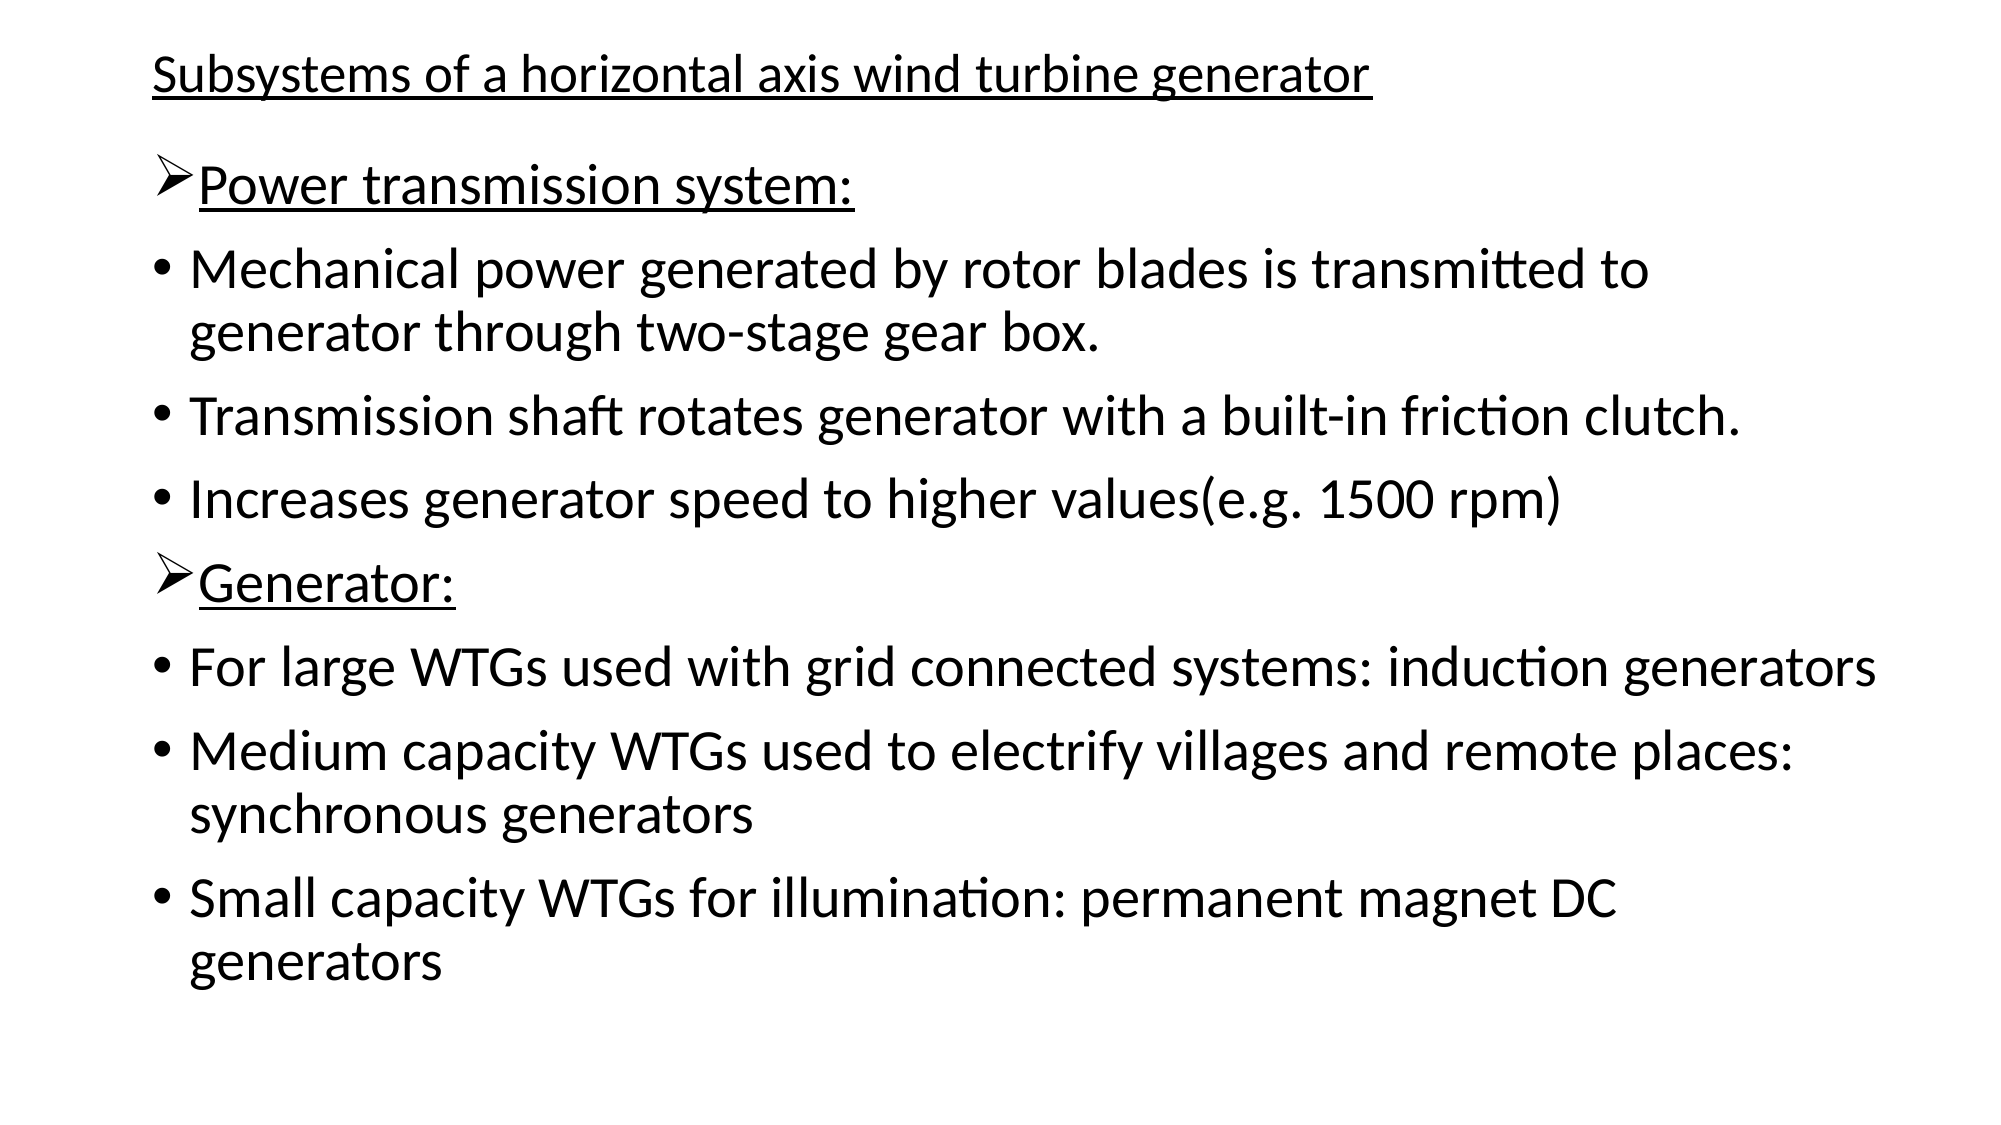

# Subsystems of a horizontal axis wind turbine generator
Power transmission system:
Mechanical power generated by rotor blades is transmitted to generator through two-stage gear box.
Transmission shaft rotates generator with a built-in friction clutch.
Increases generator speed to higher values(e.g. 1500 rpm)
Generator:
For large WTGs used with grid connected systems: induction generators
Medium capacity WTGs used to electrify villages and remote places: synchronous generators
Small capacity WTGs for illumination: permanent magnet DC generators